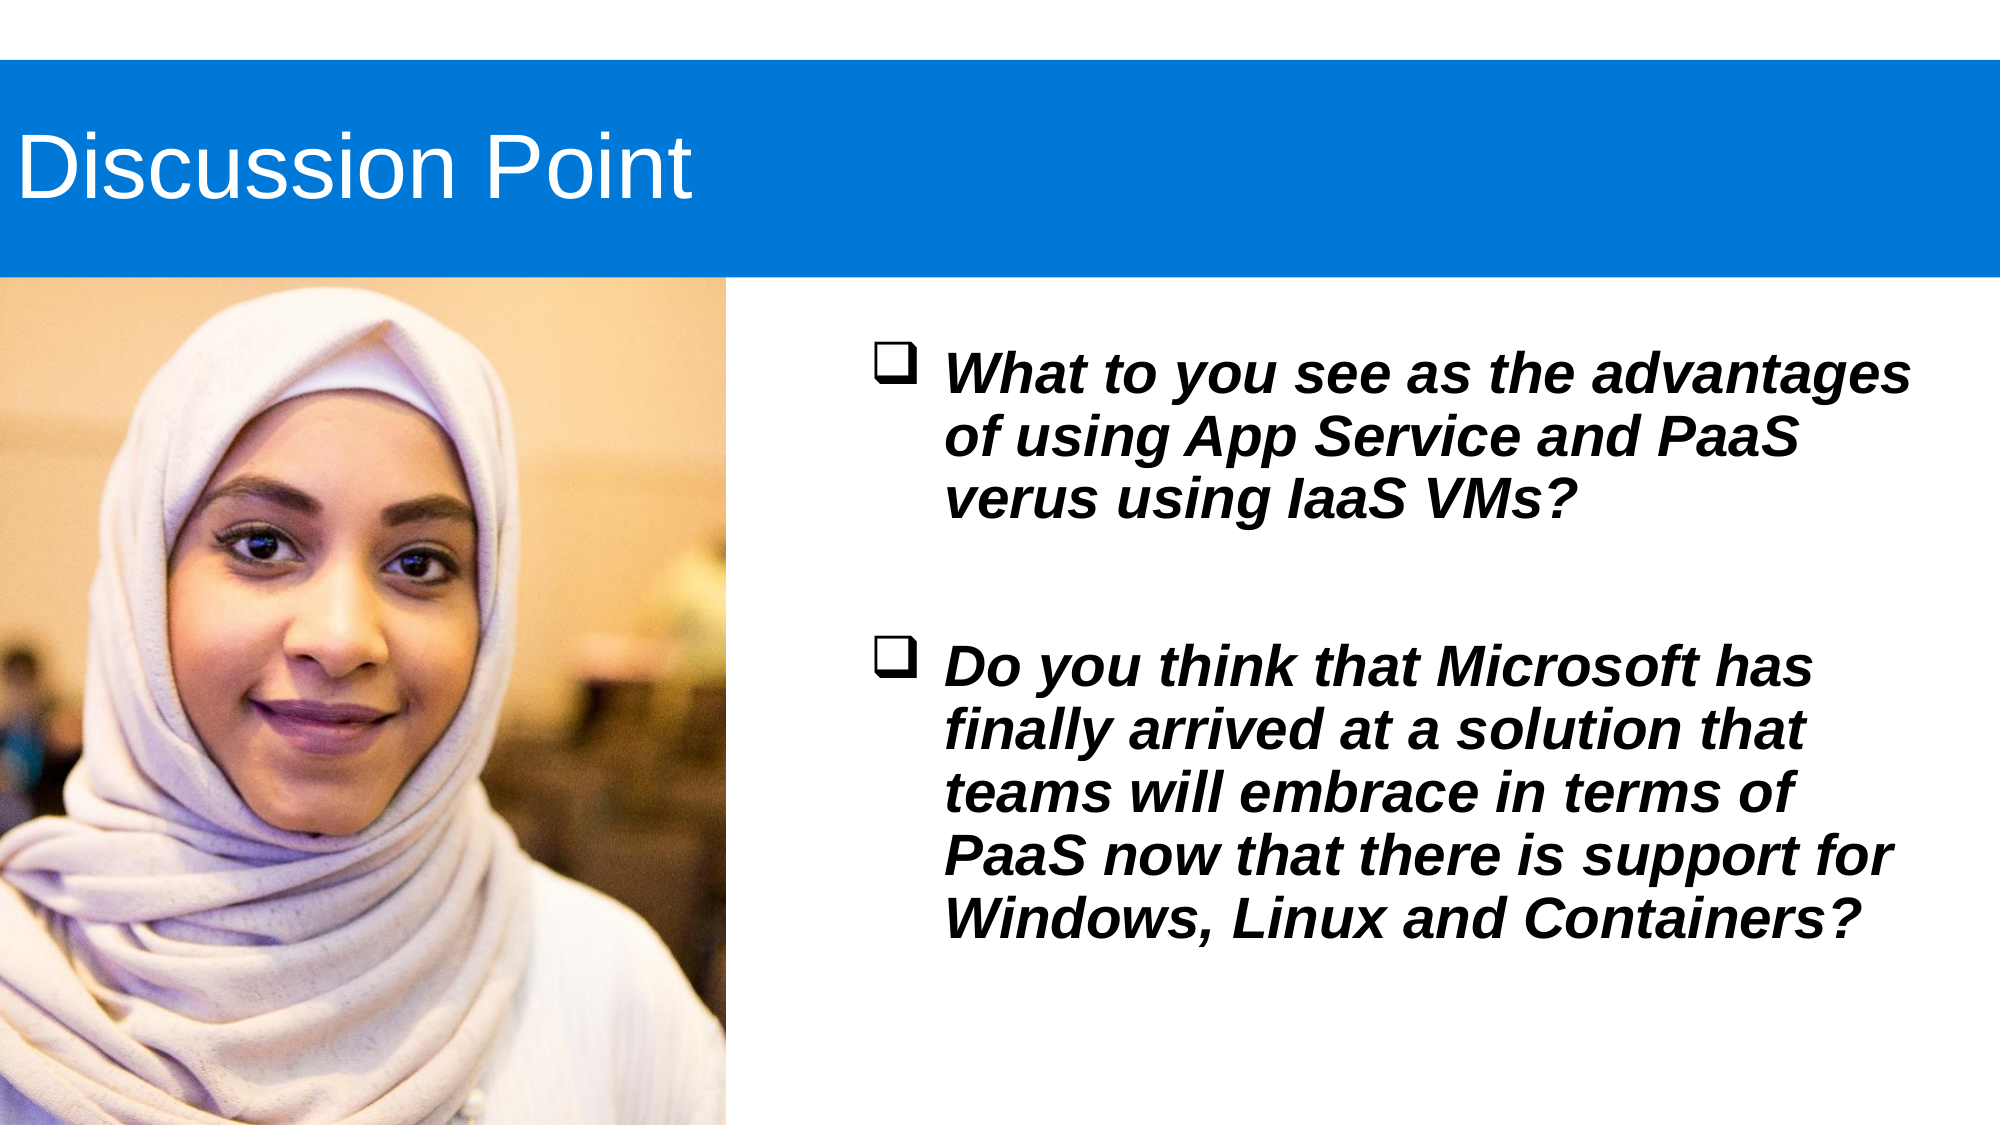

# Discussion Point
What to you see as the advantages of using App Service and PaaS verus using IaaS VMs?

Do you think that Microsoft has finally arrived at a solution that teams will embrace in terms of PaaS now that there is support for Windows, Linux and Containers?